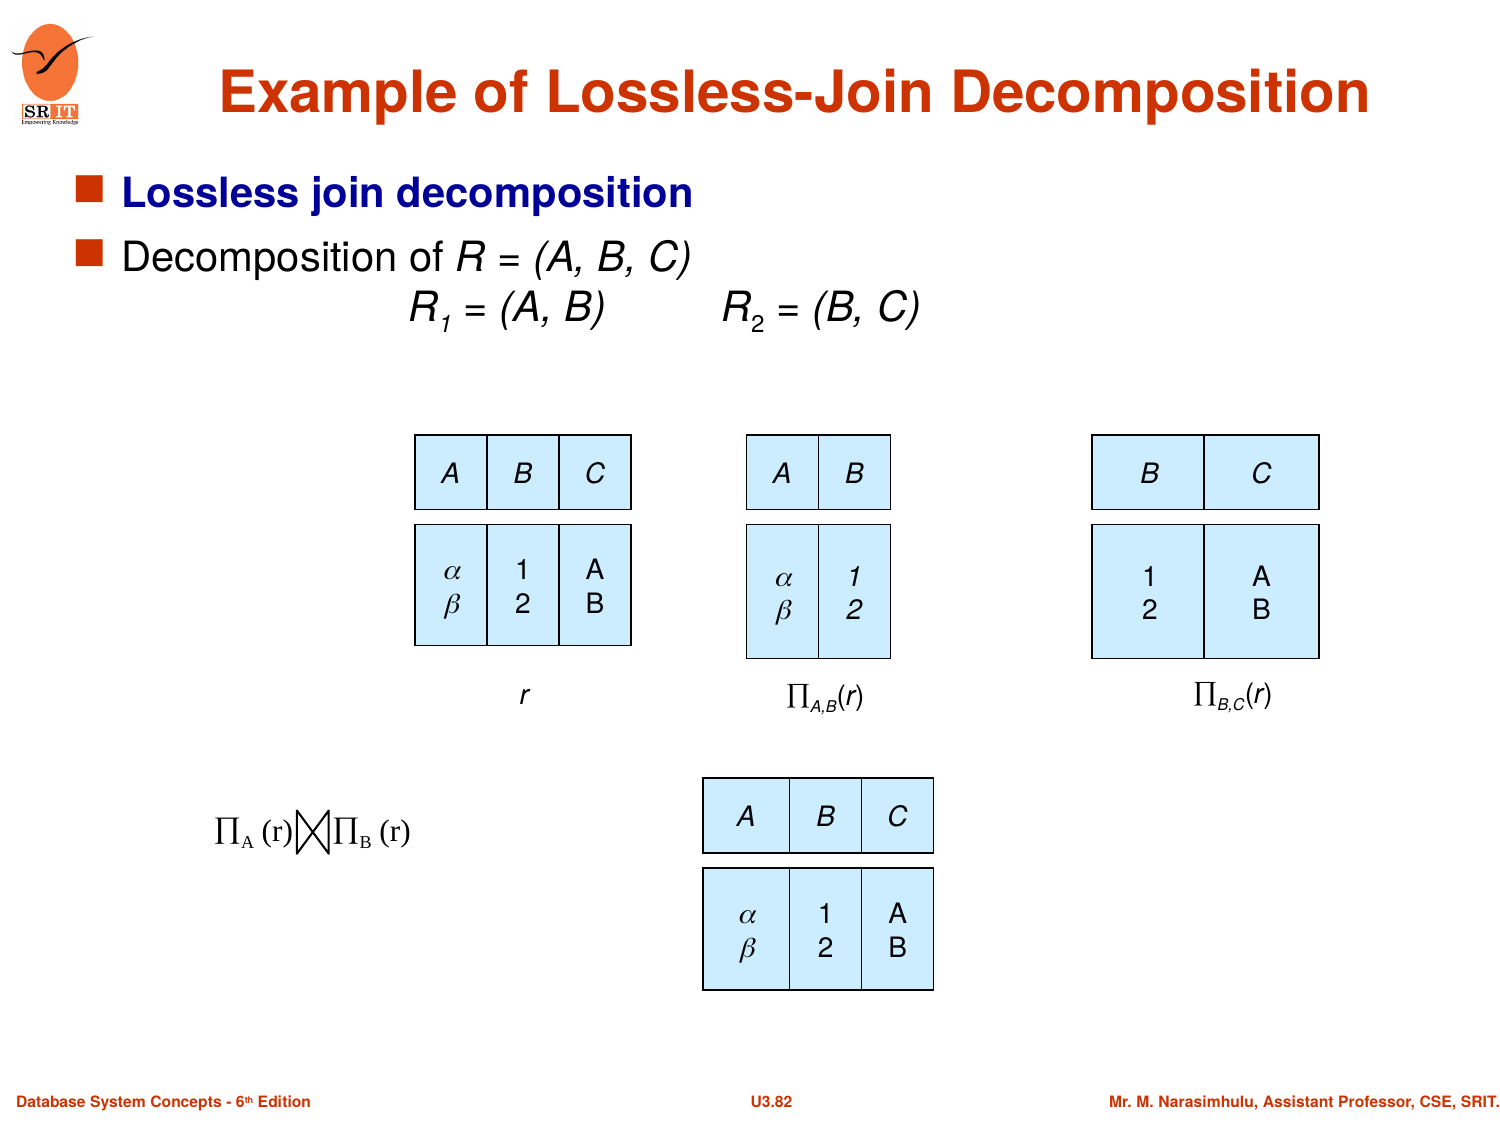

# Example of Lossless-Join Decomposition
Lossless join decomposition
Decomposition of R = (A, B, C)
	R1 = (A, B)	R2 = (B, C)
A
B
C
A
B
B
C
α
β
1
2
A
B
α
β
1
2
1
2
A
B
r
∏B,C(r)
∏A,B(r)
A
B
C
∏A (r)     ∏B (r)

α
β
1
2
A
B